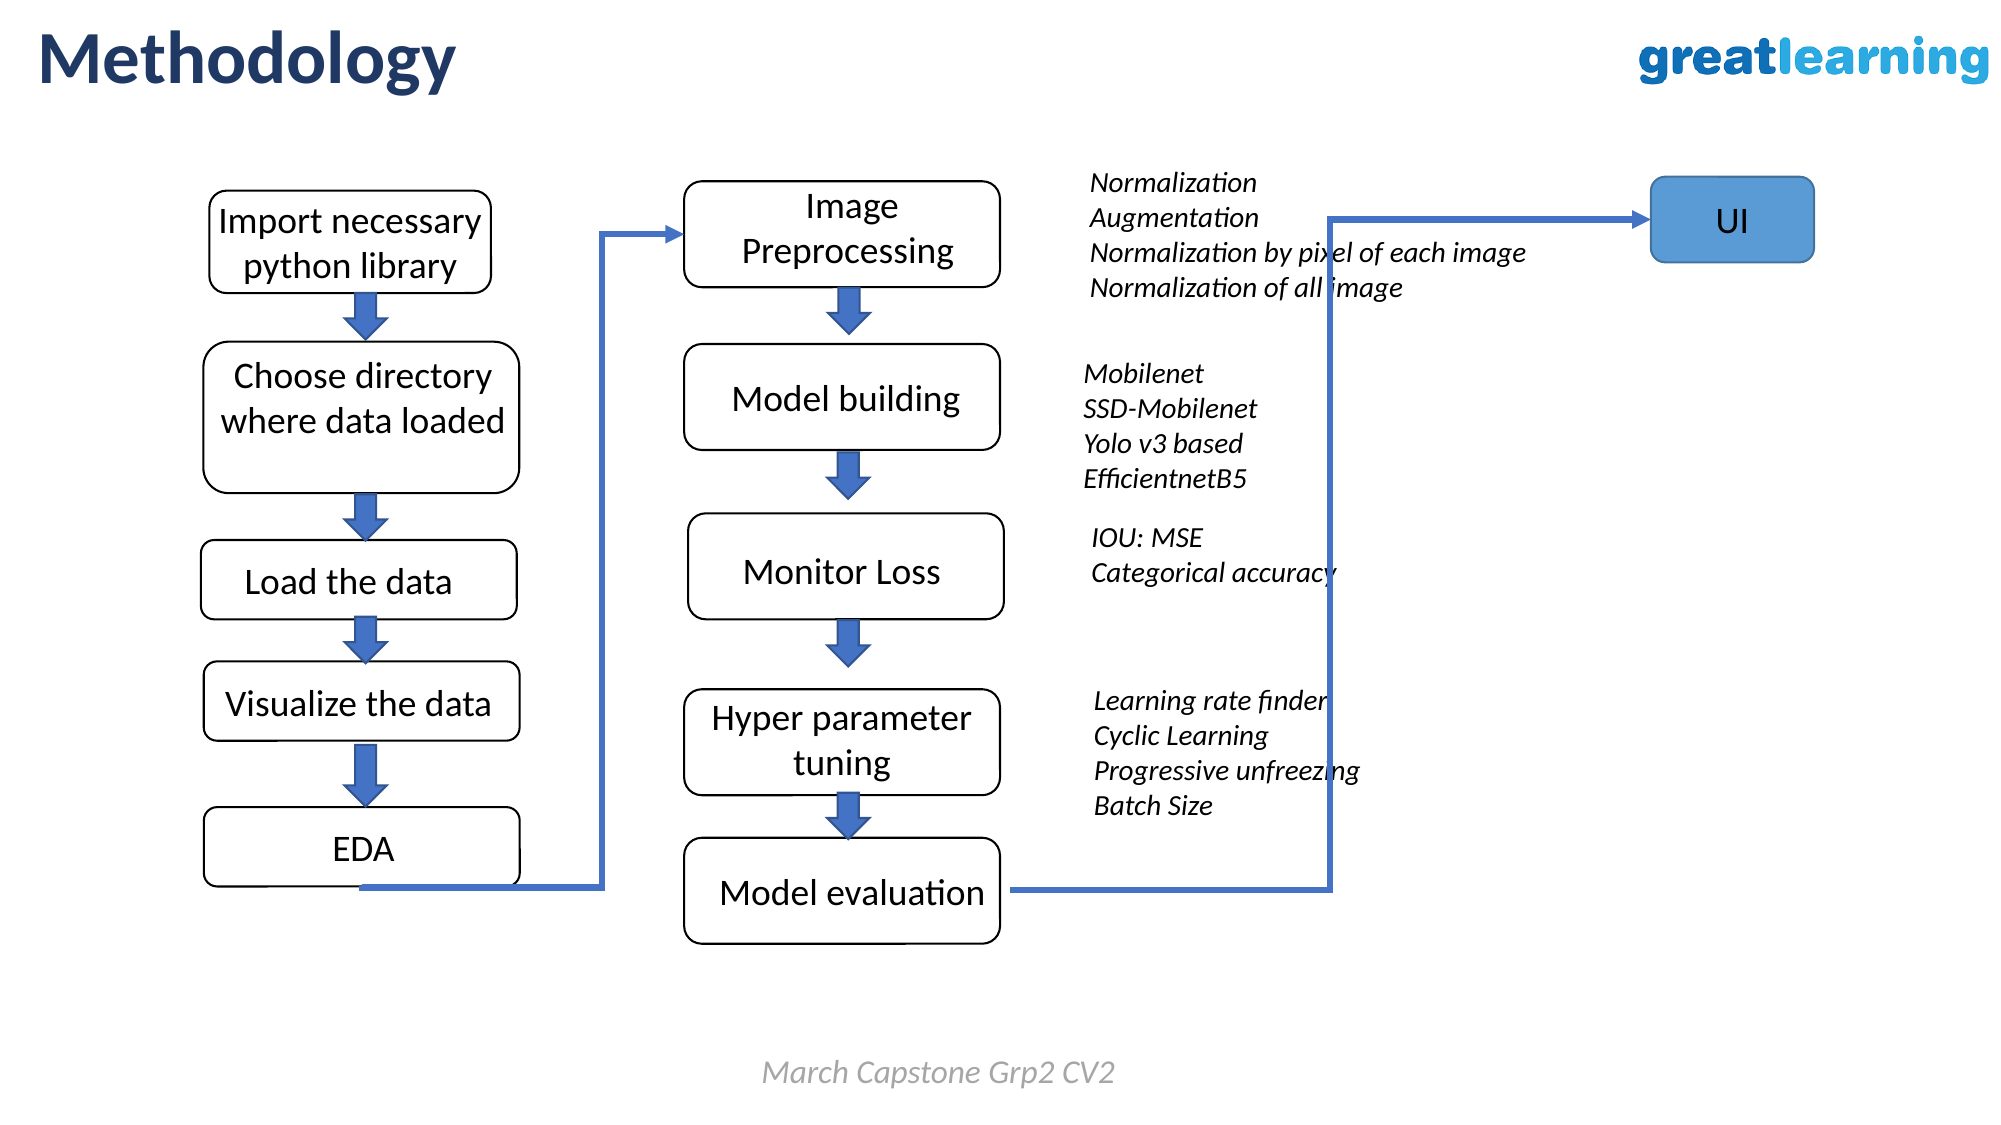

Methodology
Normalization
Augmentation
Normalization by pixel of each image
Normalization of all image
Image Preprocessing

Import necessary python library
UI

Mobilenet
SSD-Mobilenet
Yolo v3 based
EfficientnetB5

Choose directory where data loaded

Model building

IOU: MSE
Categorical accuracy

Monitor Loss

Load the data

Visualize the data
Learning rate finder
Cyclic Learning
Progressive unfreezing
Batch Size
Hyper parameter tuning

EDA

Model evaluation